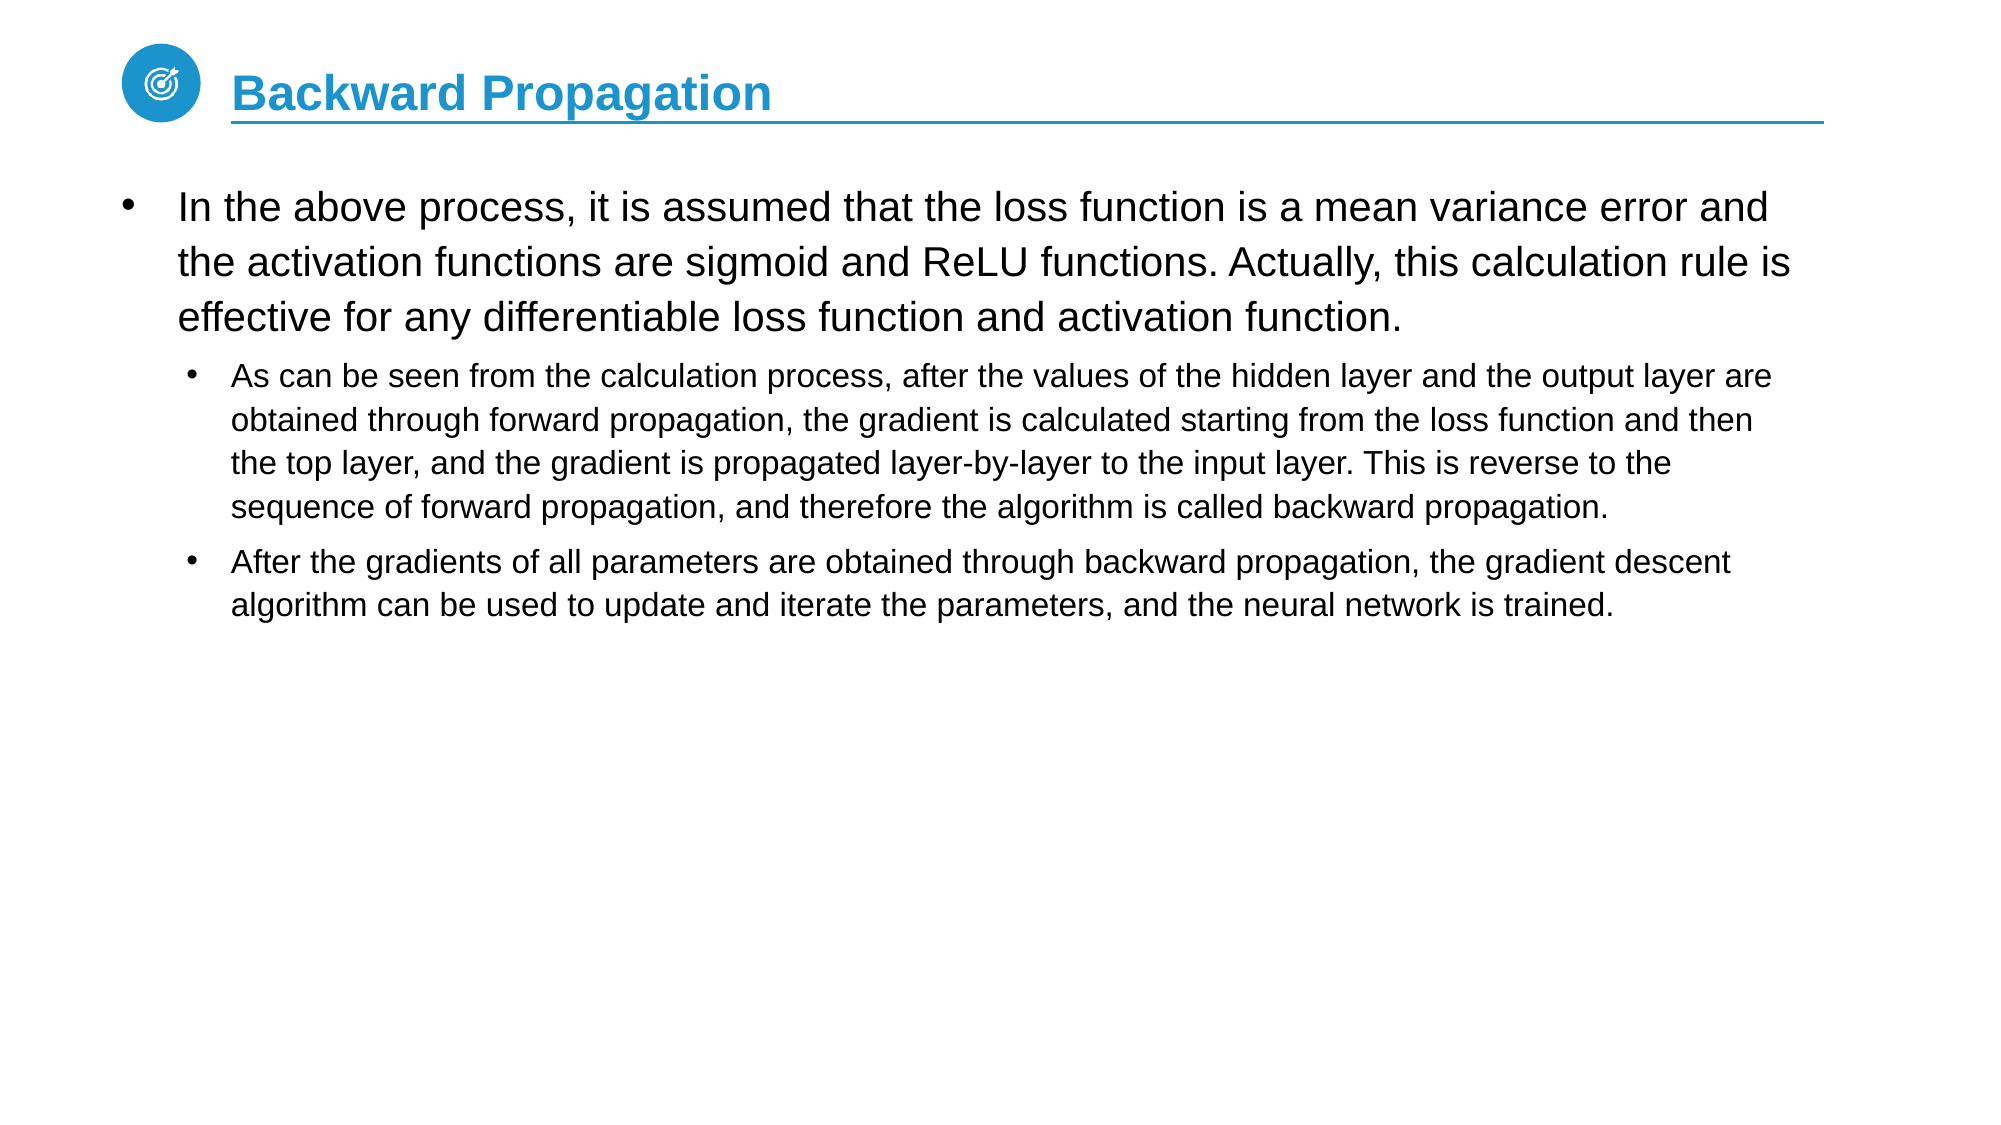

# Backward Propagation
In the above process, it is assumed that the loss function is a mean variance error and the activation functions are sigmoid and ReLU functions. Actually, this calculation rule is effective for any differentiable loss function and activation function.
As can be seen from the calculation process, after the values of the hidden layer and the output layer are obtained through forward propagation, the gradient is calculated starting from the loss function and then the top layer, and the gradient is propagated layer-by-layer to the input layer. This is reverse to the sequence of forward propagation, and therefore the algorithm is called backward propagation.
After the gradients of all parameters are obtained through backward propagation, the gradient descent algorithm can be used to update and iterate the parameters, and the neural network is trained.